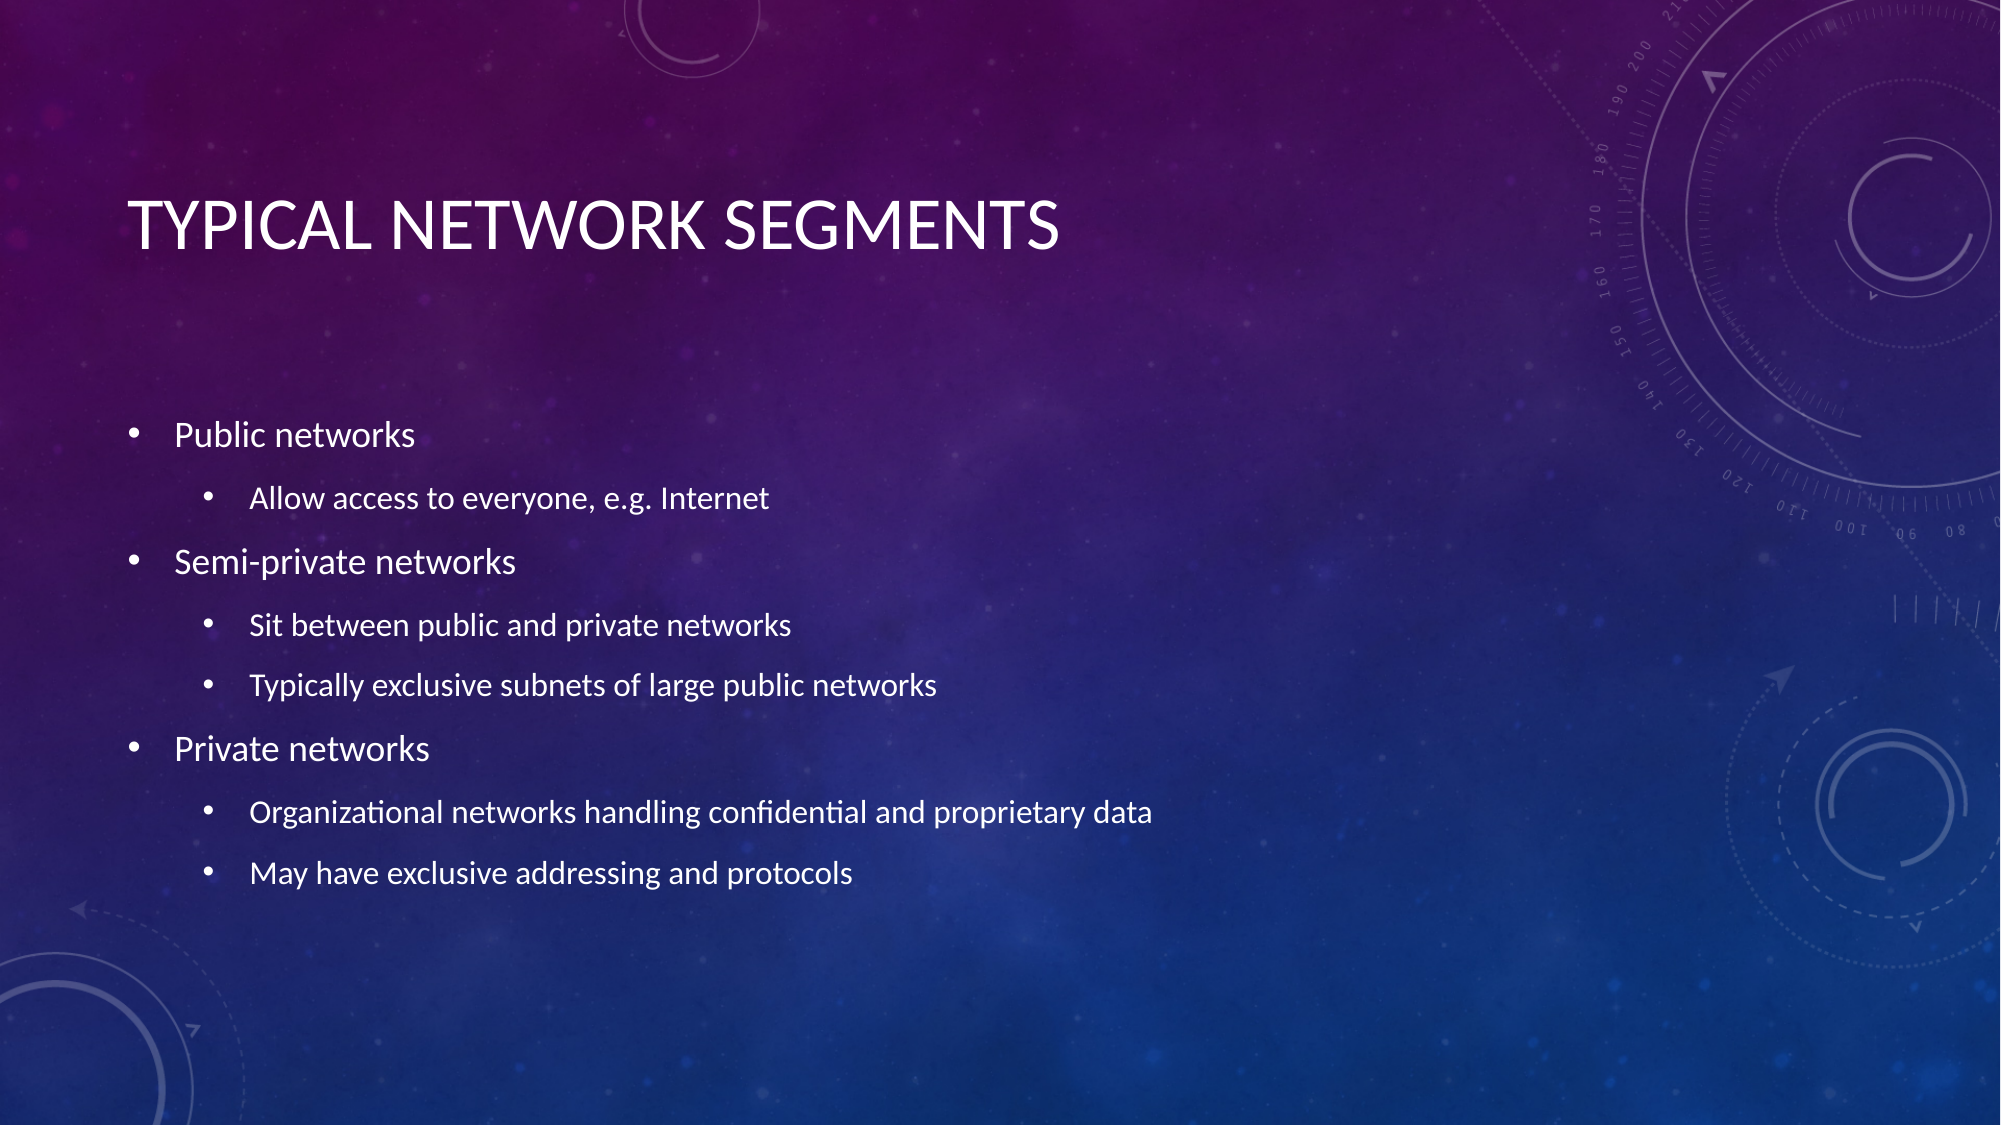

# Typical Network Segments
Public networks
Allow access to everyone, e.g. Internet
Semi-private networks
Sit between public and private networks
Typically exclusive subnets of large public networks
Private networks
Organizational networks handling confidential and proprietary data
May have exclusive addressing and protocols